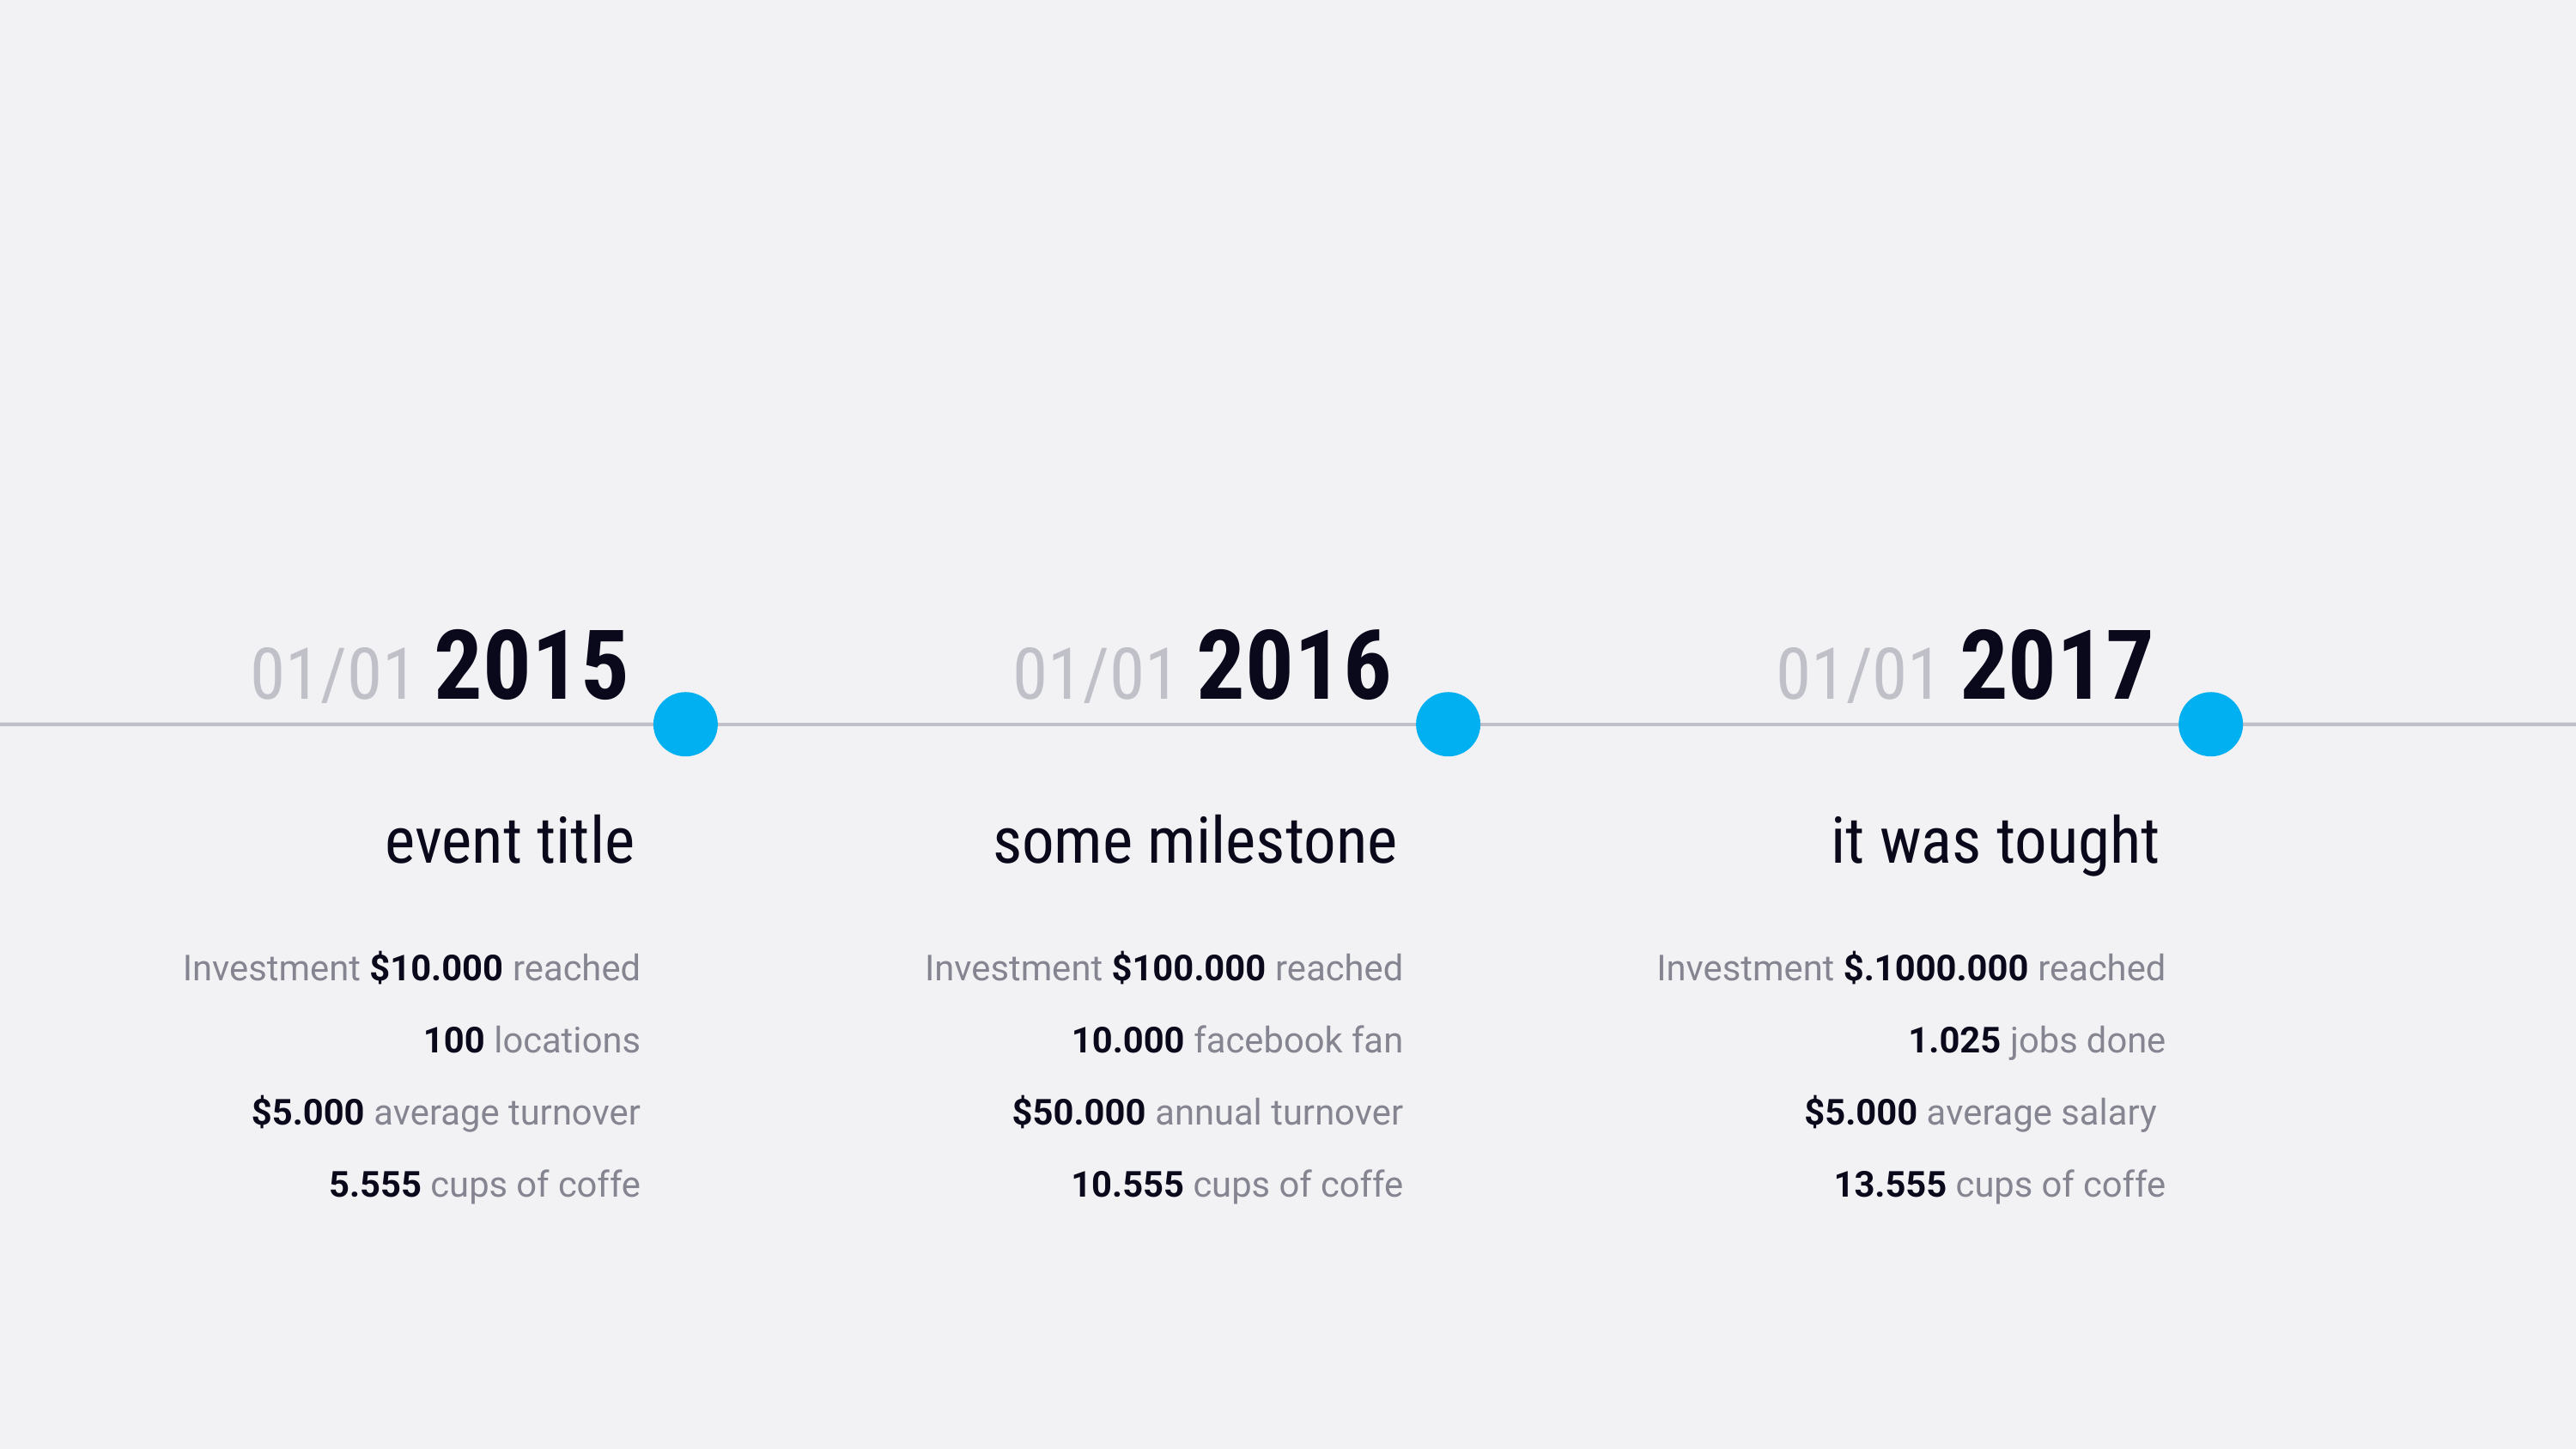

01/01 2015
01/01 2016

some milestone
Investment $100.000 reached
10.000 facebook fan
$50.000 annual turnover
10.555 cups of coffe
01/01 2017

it was tought
Investment $.1000.000 reached
1.025 jobs done
$5.000 average salary
13.555 cups of coffe

event title
Investment $10.000 reached
100 locations
$5.000 average turnover
5.555 cups of coffe